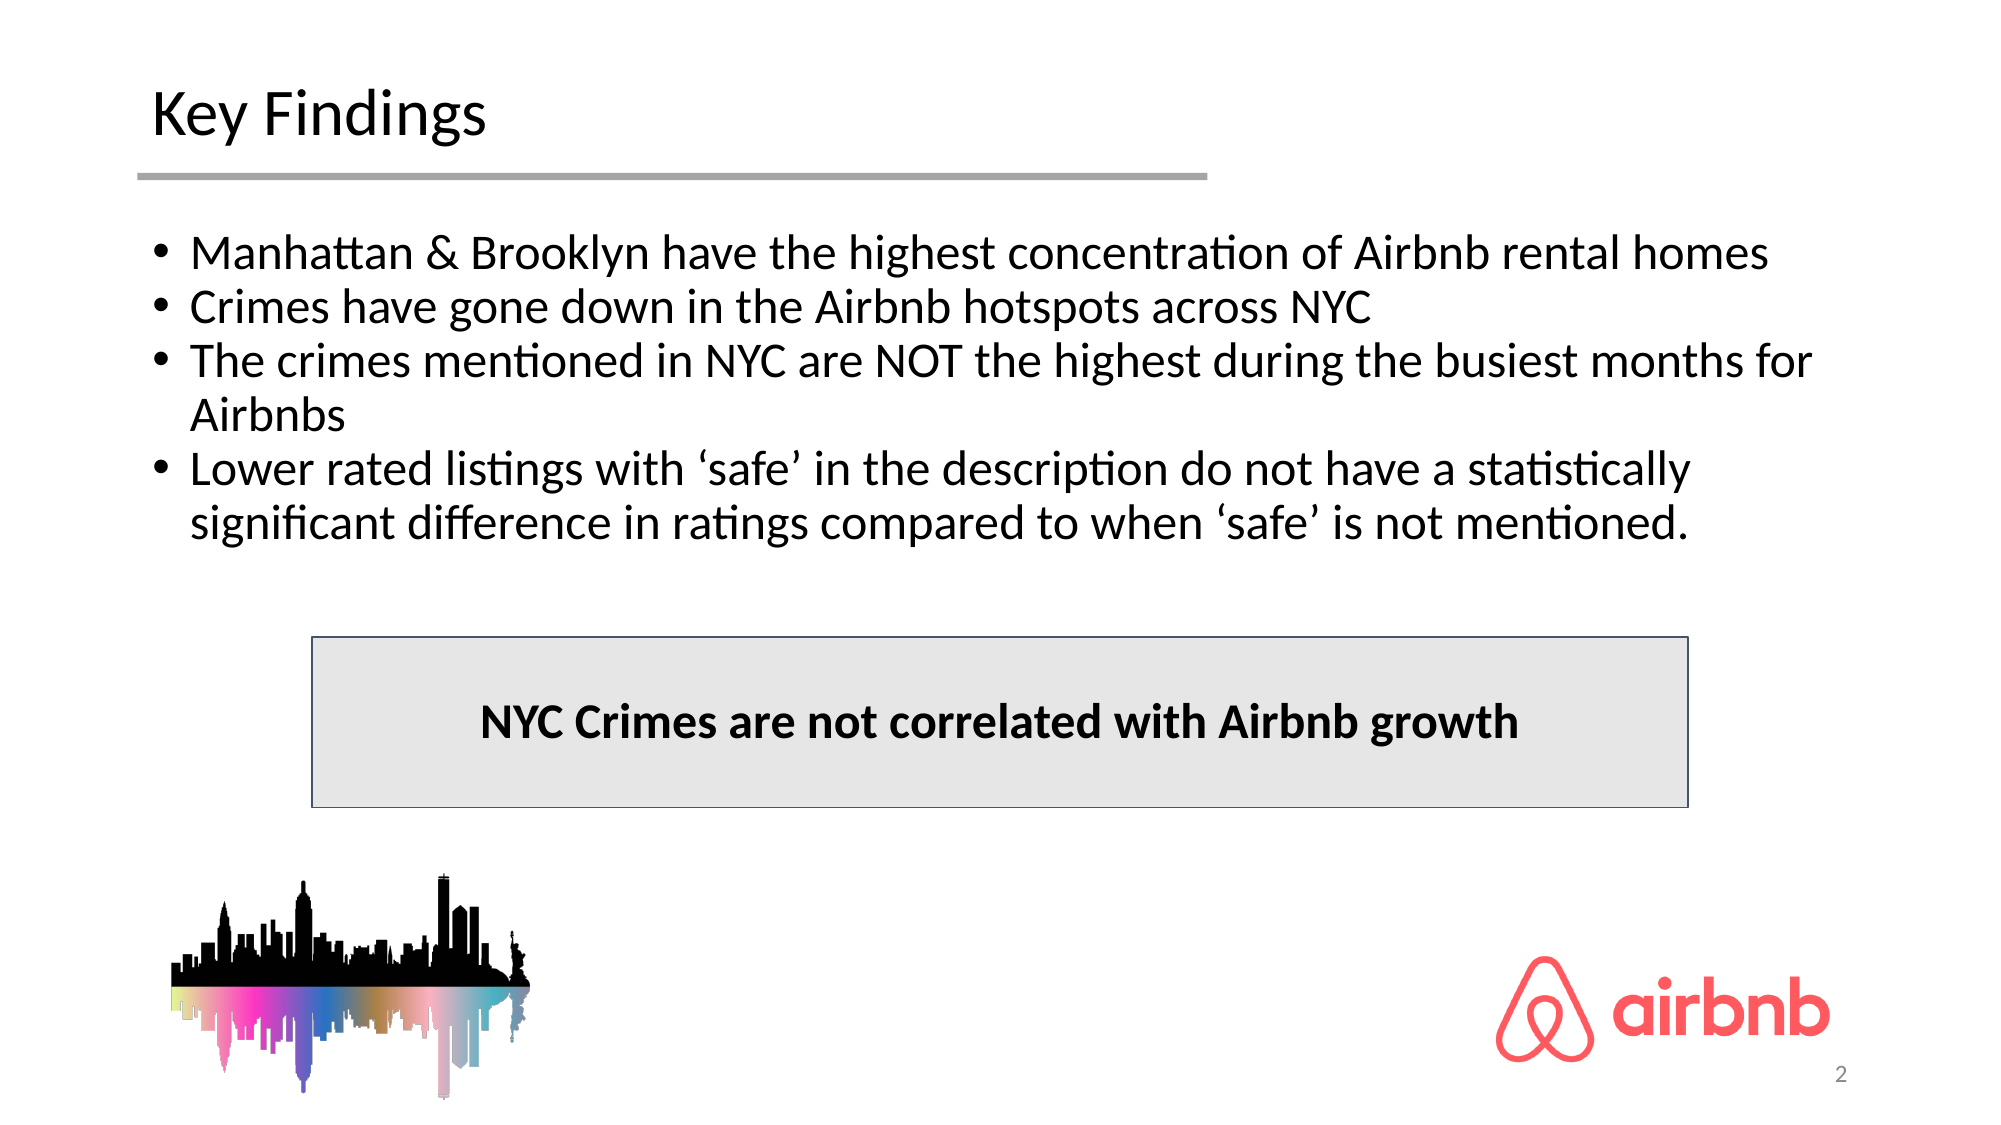

# Key Findings
Manhattan & Brooklyn have the highest concentration of Airbnb rental homes
Crimes have gone down in the Airbnb hotspots across NYC
The crimes mentioned in NYC are NOT the highest during the busiest months for Airbnbs
Lower rated listings with ‘safe’ in the description do not have a statistically significant difference in ratings compared to when ‘safe’ is not mentioned.

NYC Crimes are not correlated with Airbnb growth
2